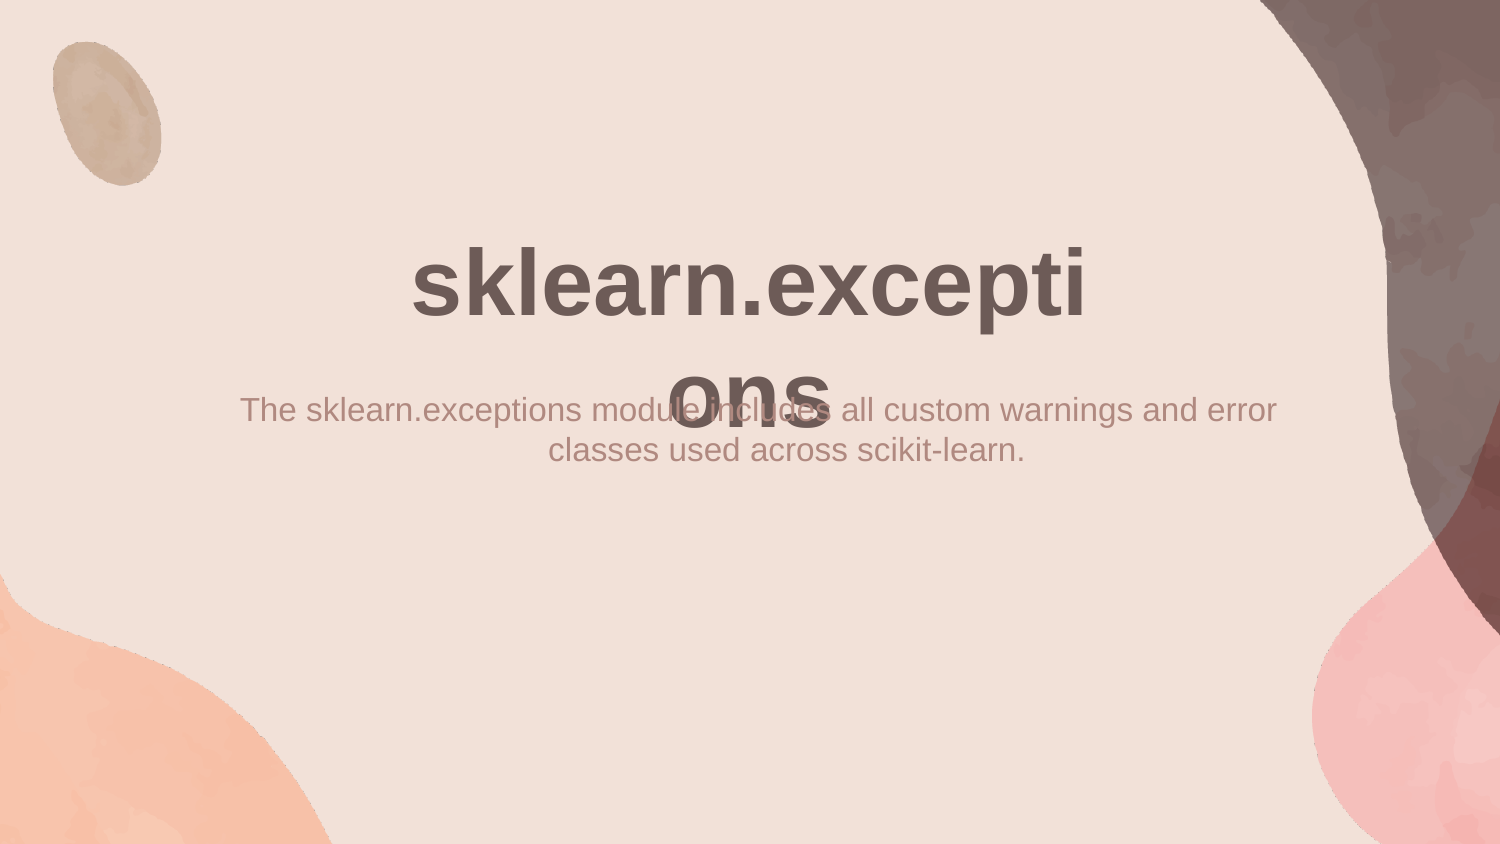

# sklearn.exceptions
The sklearn.exceptions module includes all custom warnings and error classes used across scikit-learn.